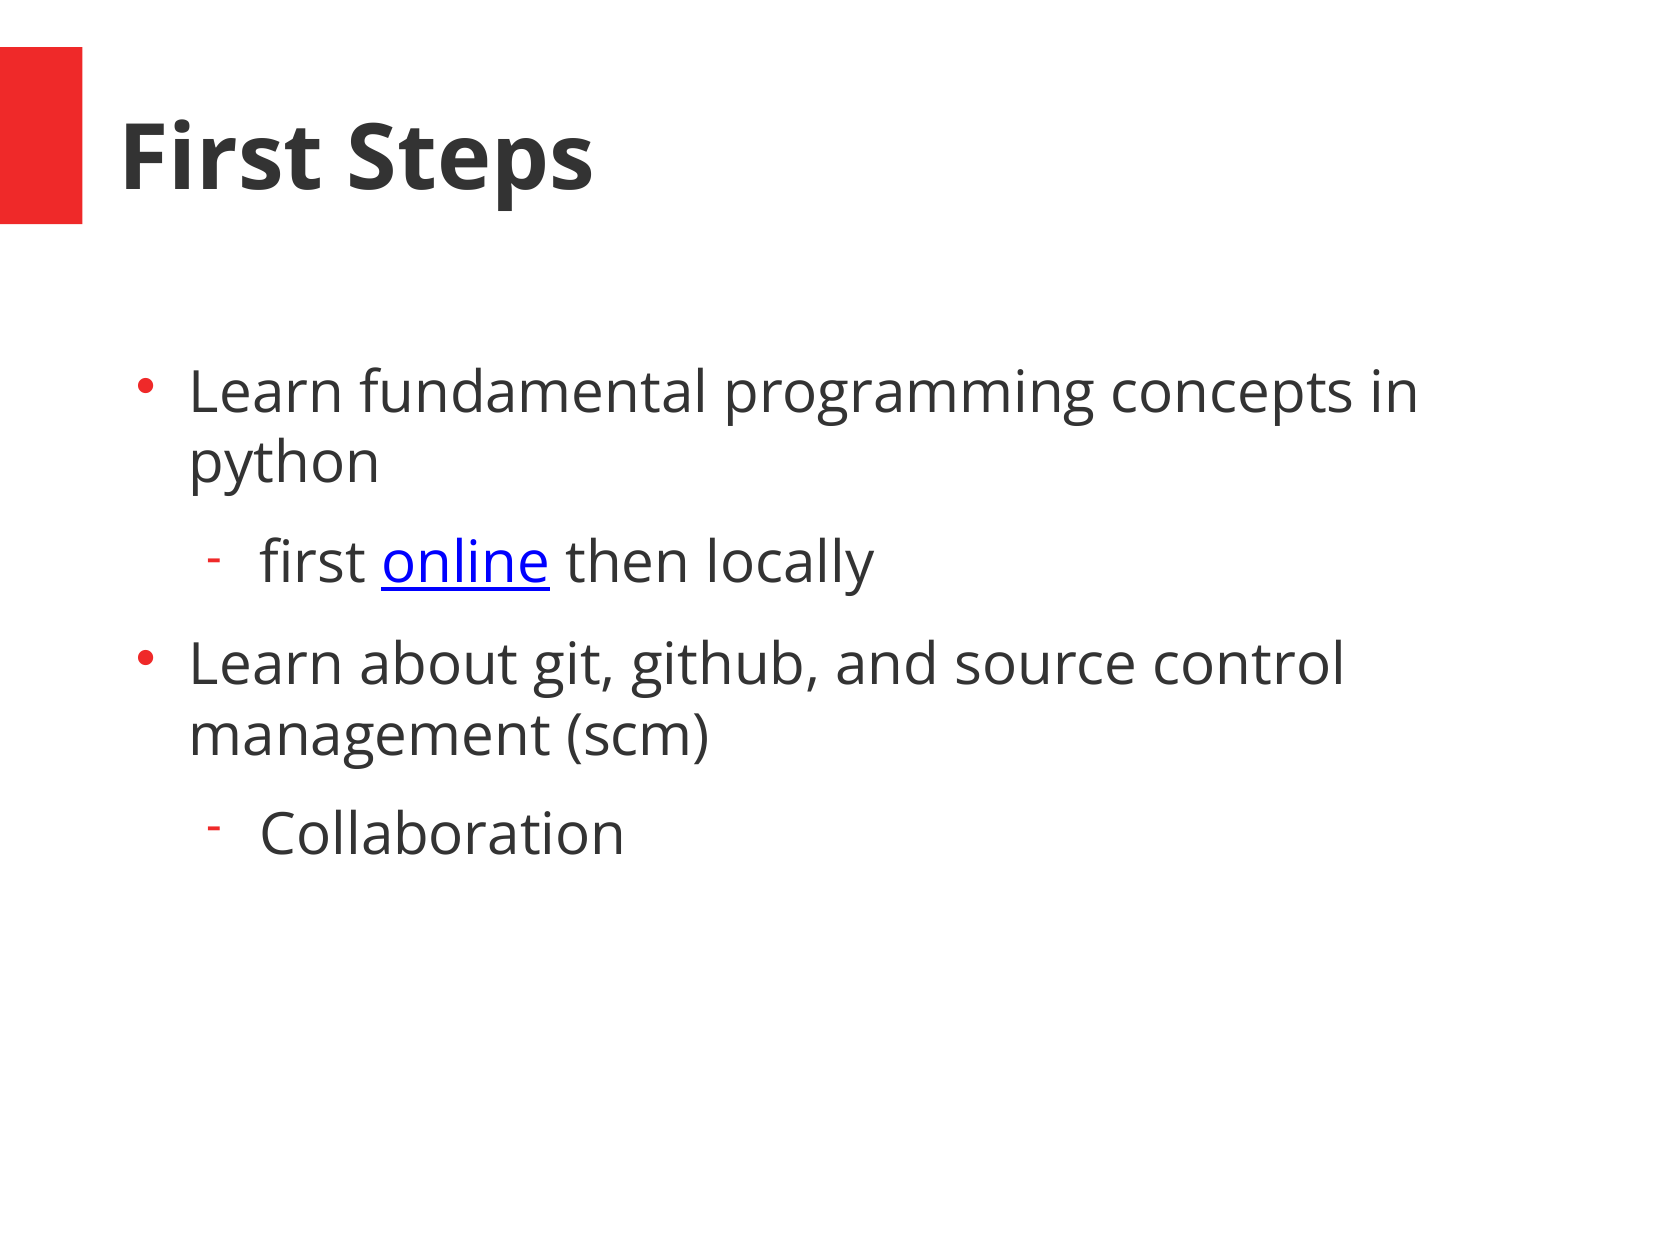

First Steps
Learn fundamental programming concepts in python
first online then locally
Learn about git, github, and source control management (scm)
Collaboration